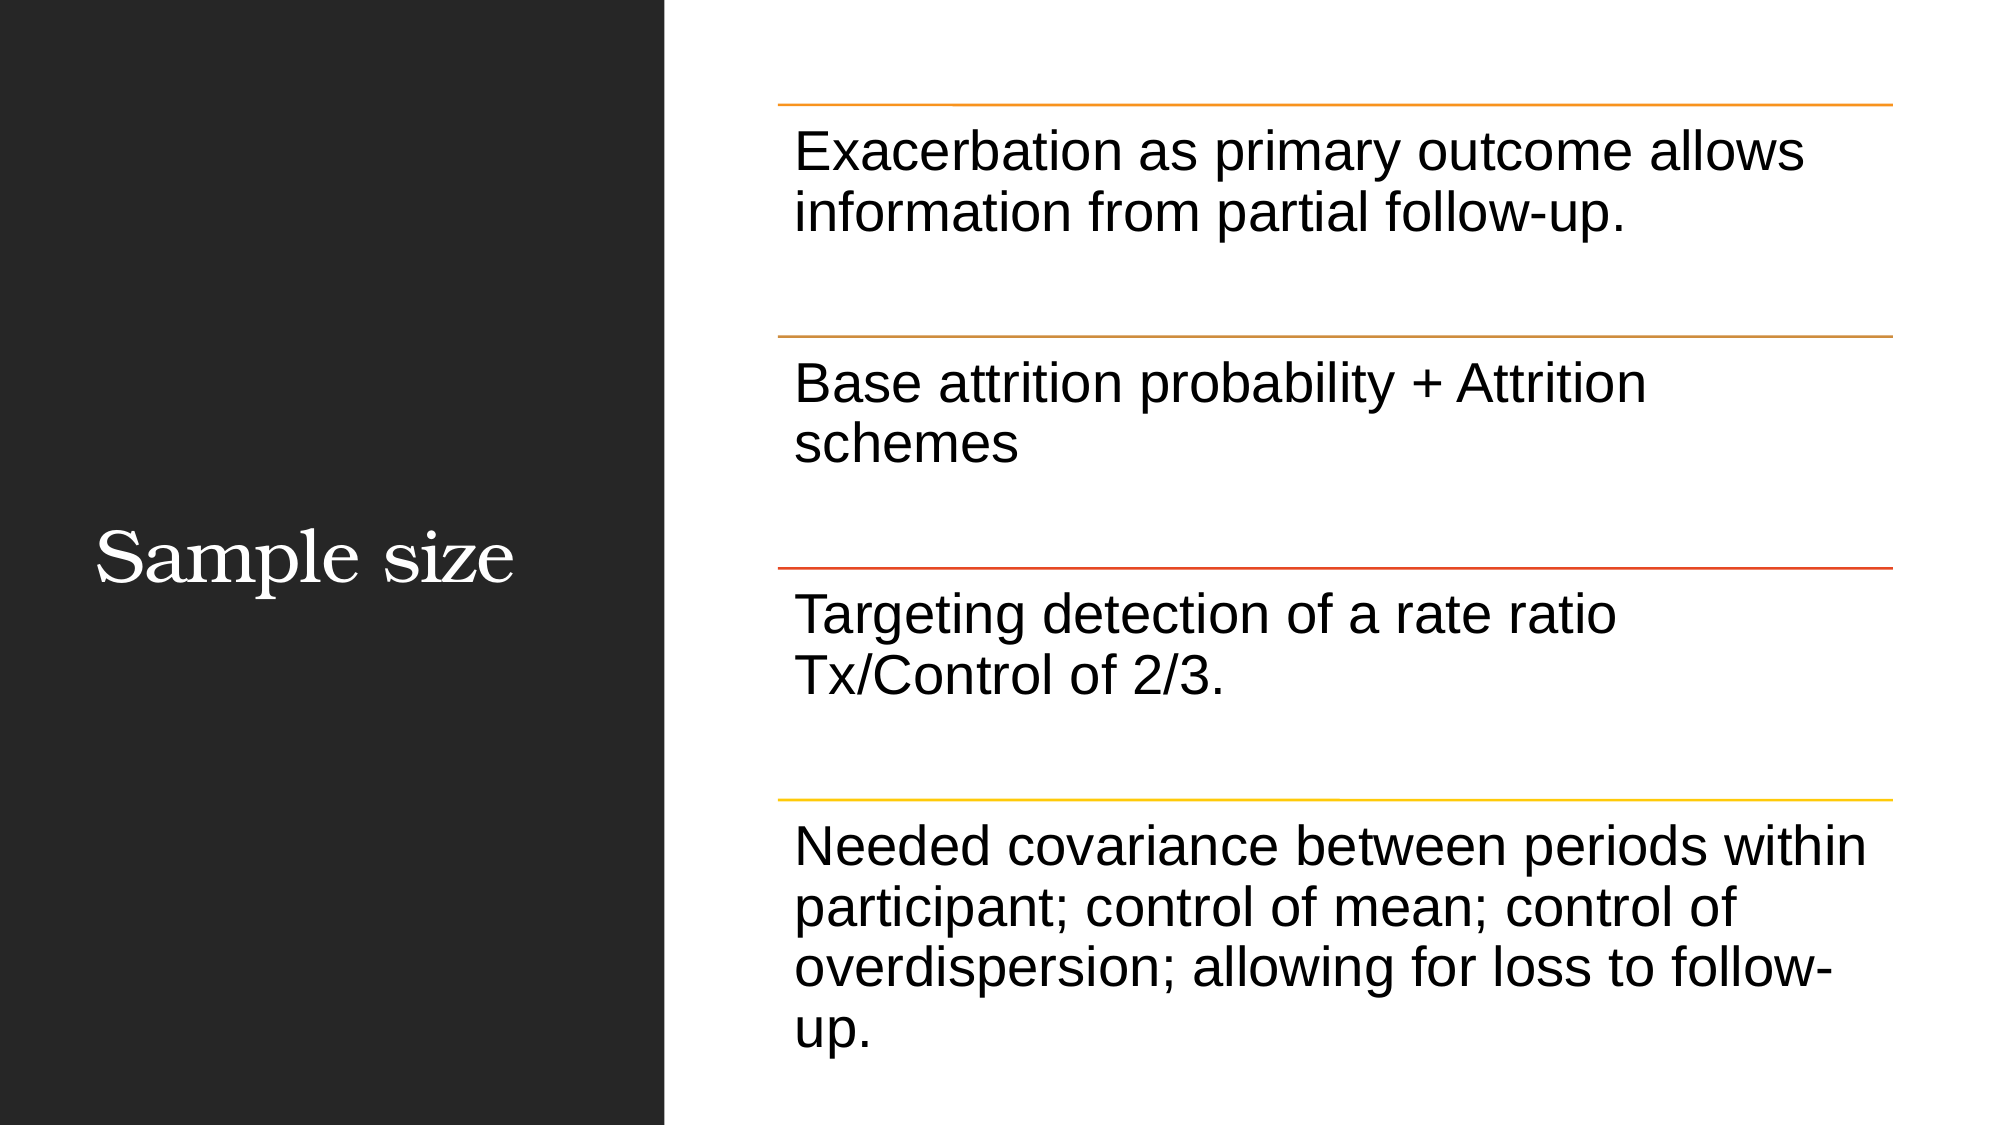

# Sample size
Exacerbation as primary outcome allows information from partial follow-up.
Base attrition probability + Attrition schemes
Targeting detection of a rate ratio Tx/Control of 2/3.
Needed covariance between periods within participant; control of mean; control of overdispersion; allowing for loss to follow-up.